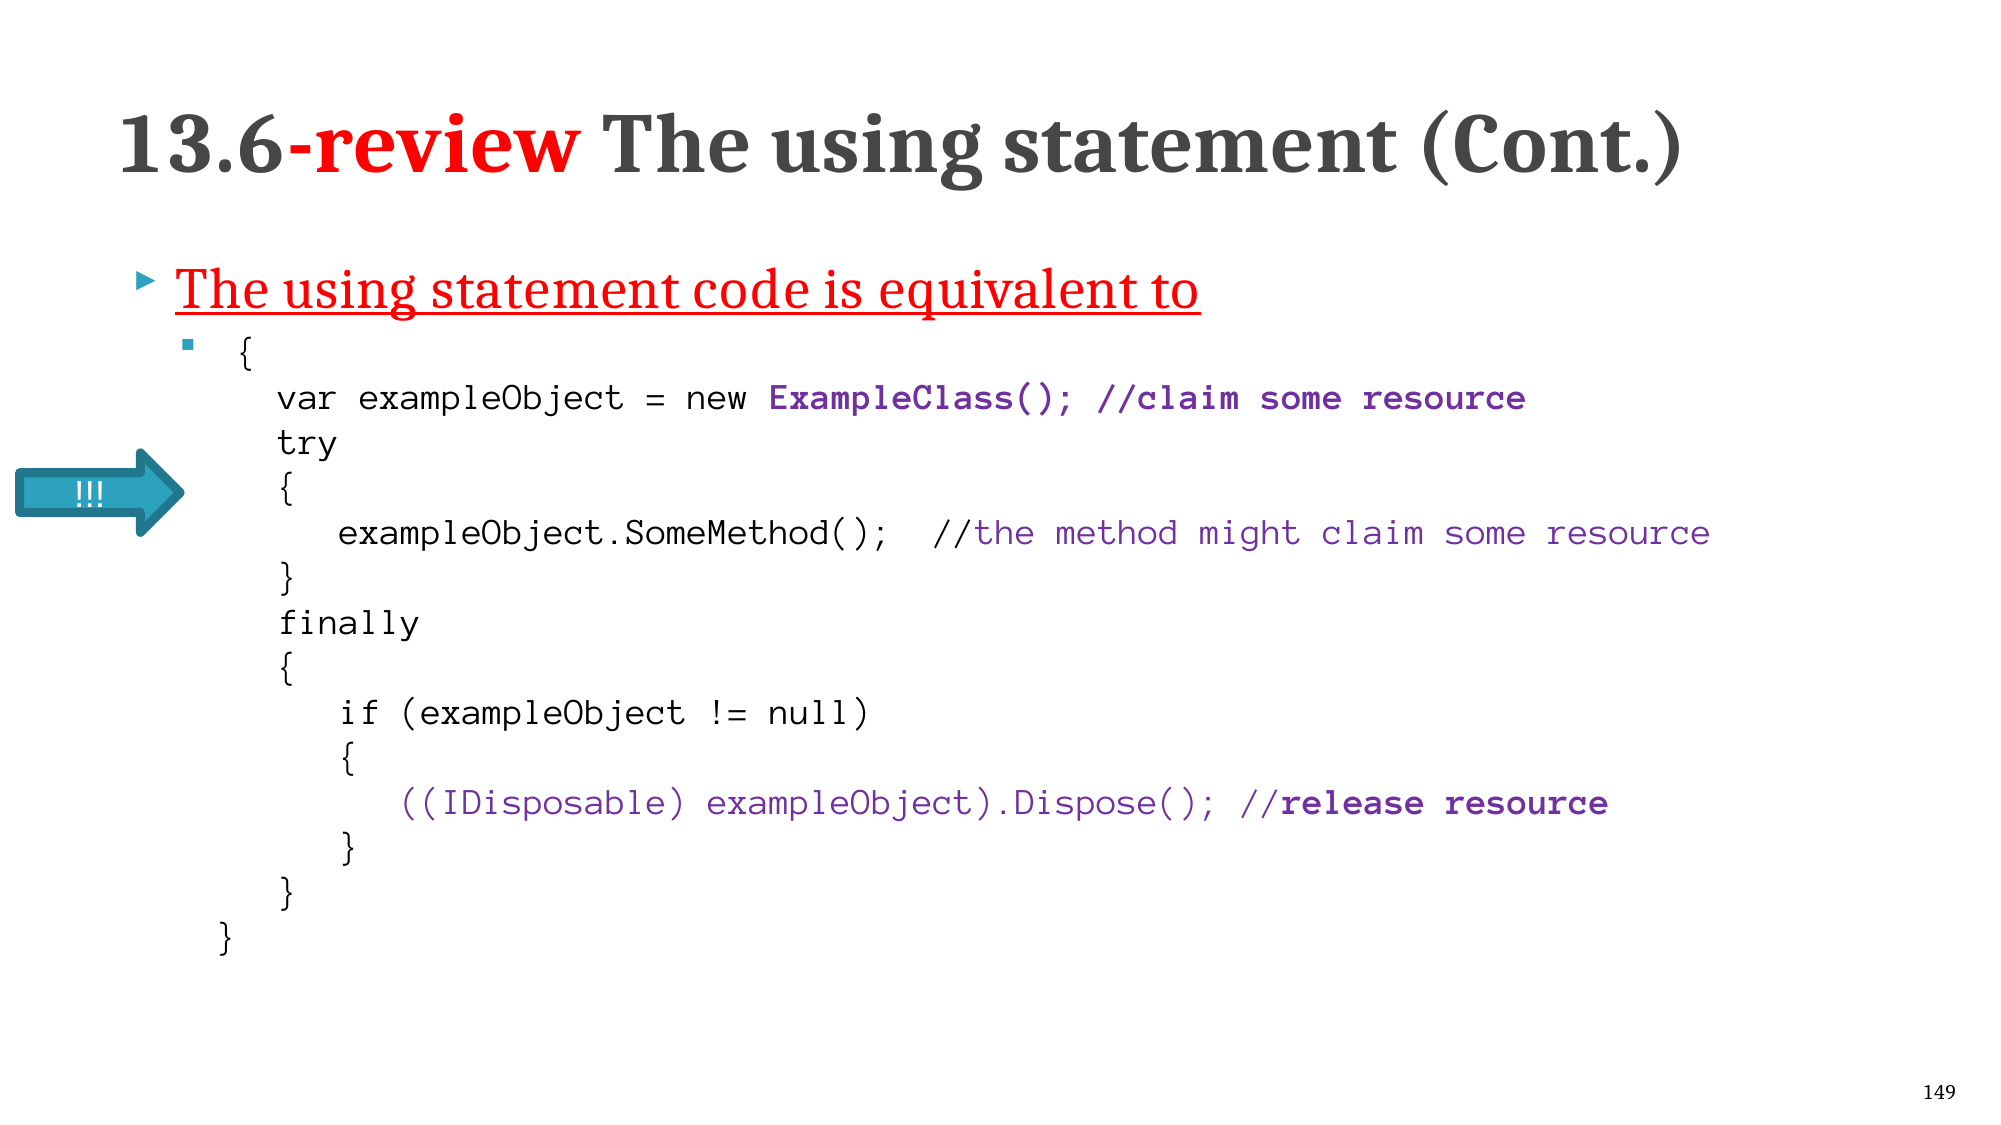

# 13.6-review The using statement (Cont.)
The using statement code is equivalent to
 {
   var exampleObject = new ExampleClass(); //claim some resource
   try
   {
      exampleObject.SomeMethod();  //the method might claim some resource
   }
   finally
   {
      if (exampleObject != null)
      {
         ((IDisposable) exampleObject).Dispose(); //release resource
      }
   }
}
!!!
149